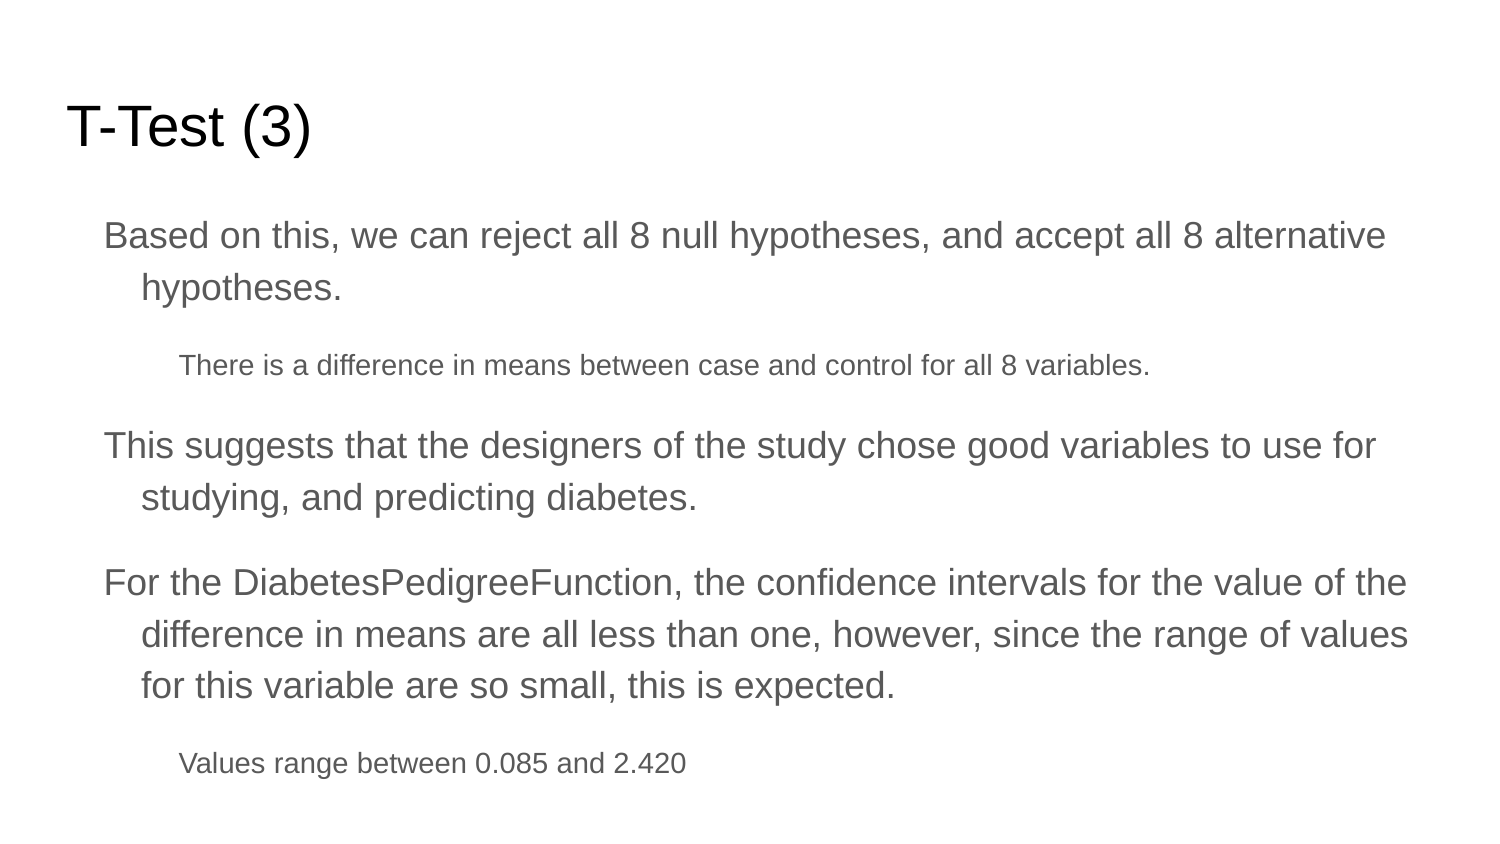

# T-Test (3)
Based on this, we can reject all 8 null hypotheses, and accept all 8 alternative hypotheses.
There is a difference in means between case and control for all 8 variables.
This suggests that the designers of the study chose good variables to use for studying, and predicting diabetes.
For the DiabetesPedigreeFunction, the confidence intervals for the value of the difference in means are all less than one, however, since the range of values for this variable are so small, this is expected.
Values range between 0.085 and 2.420